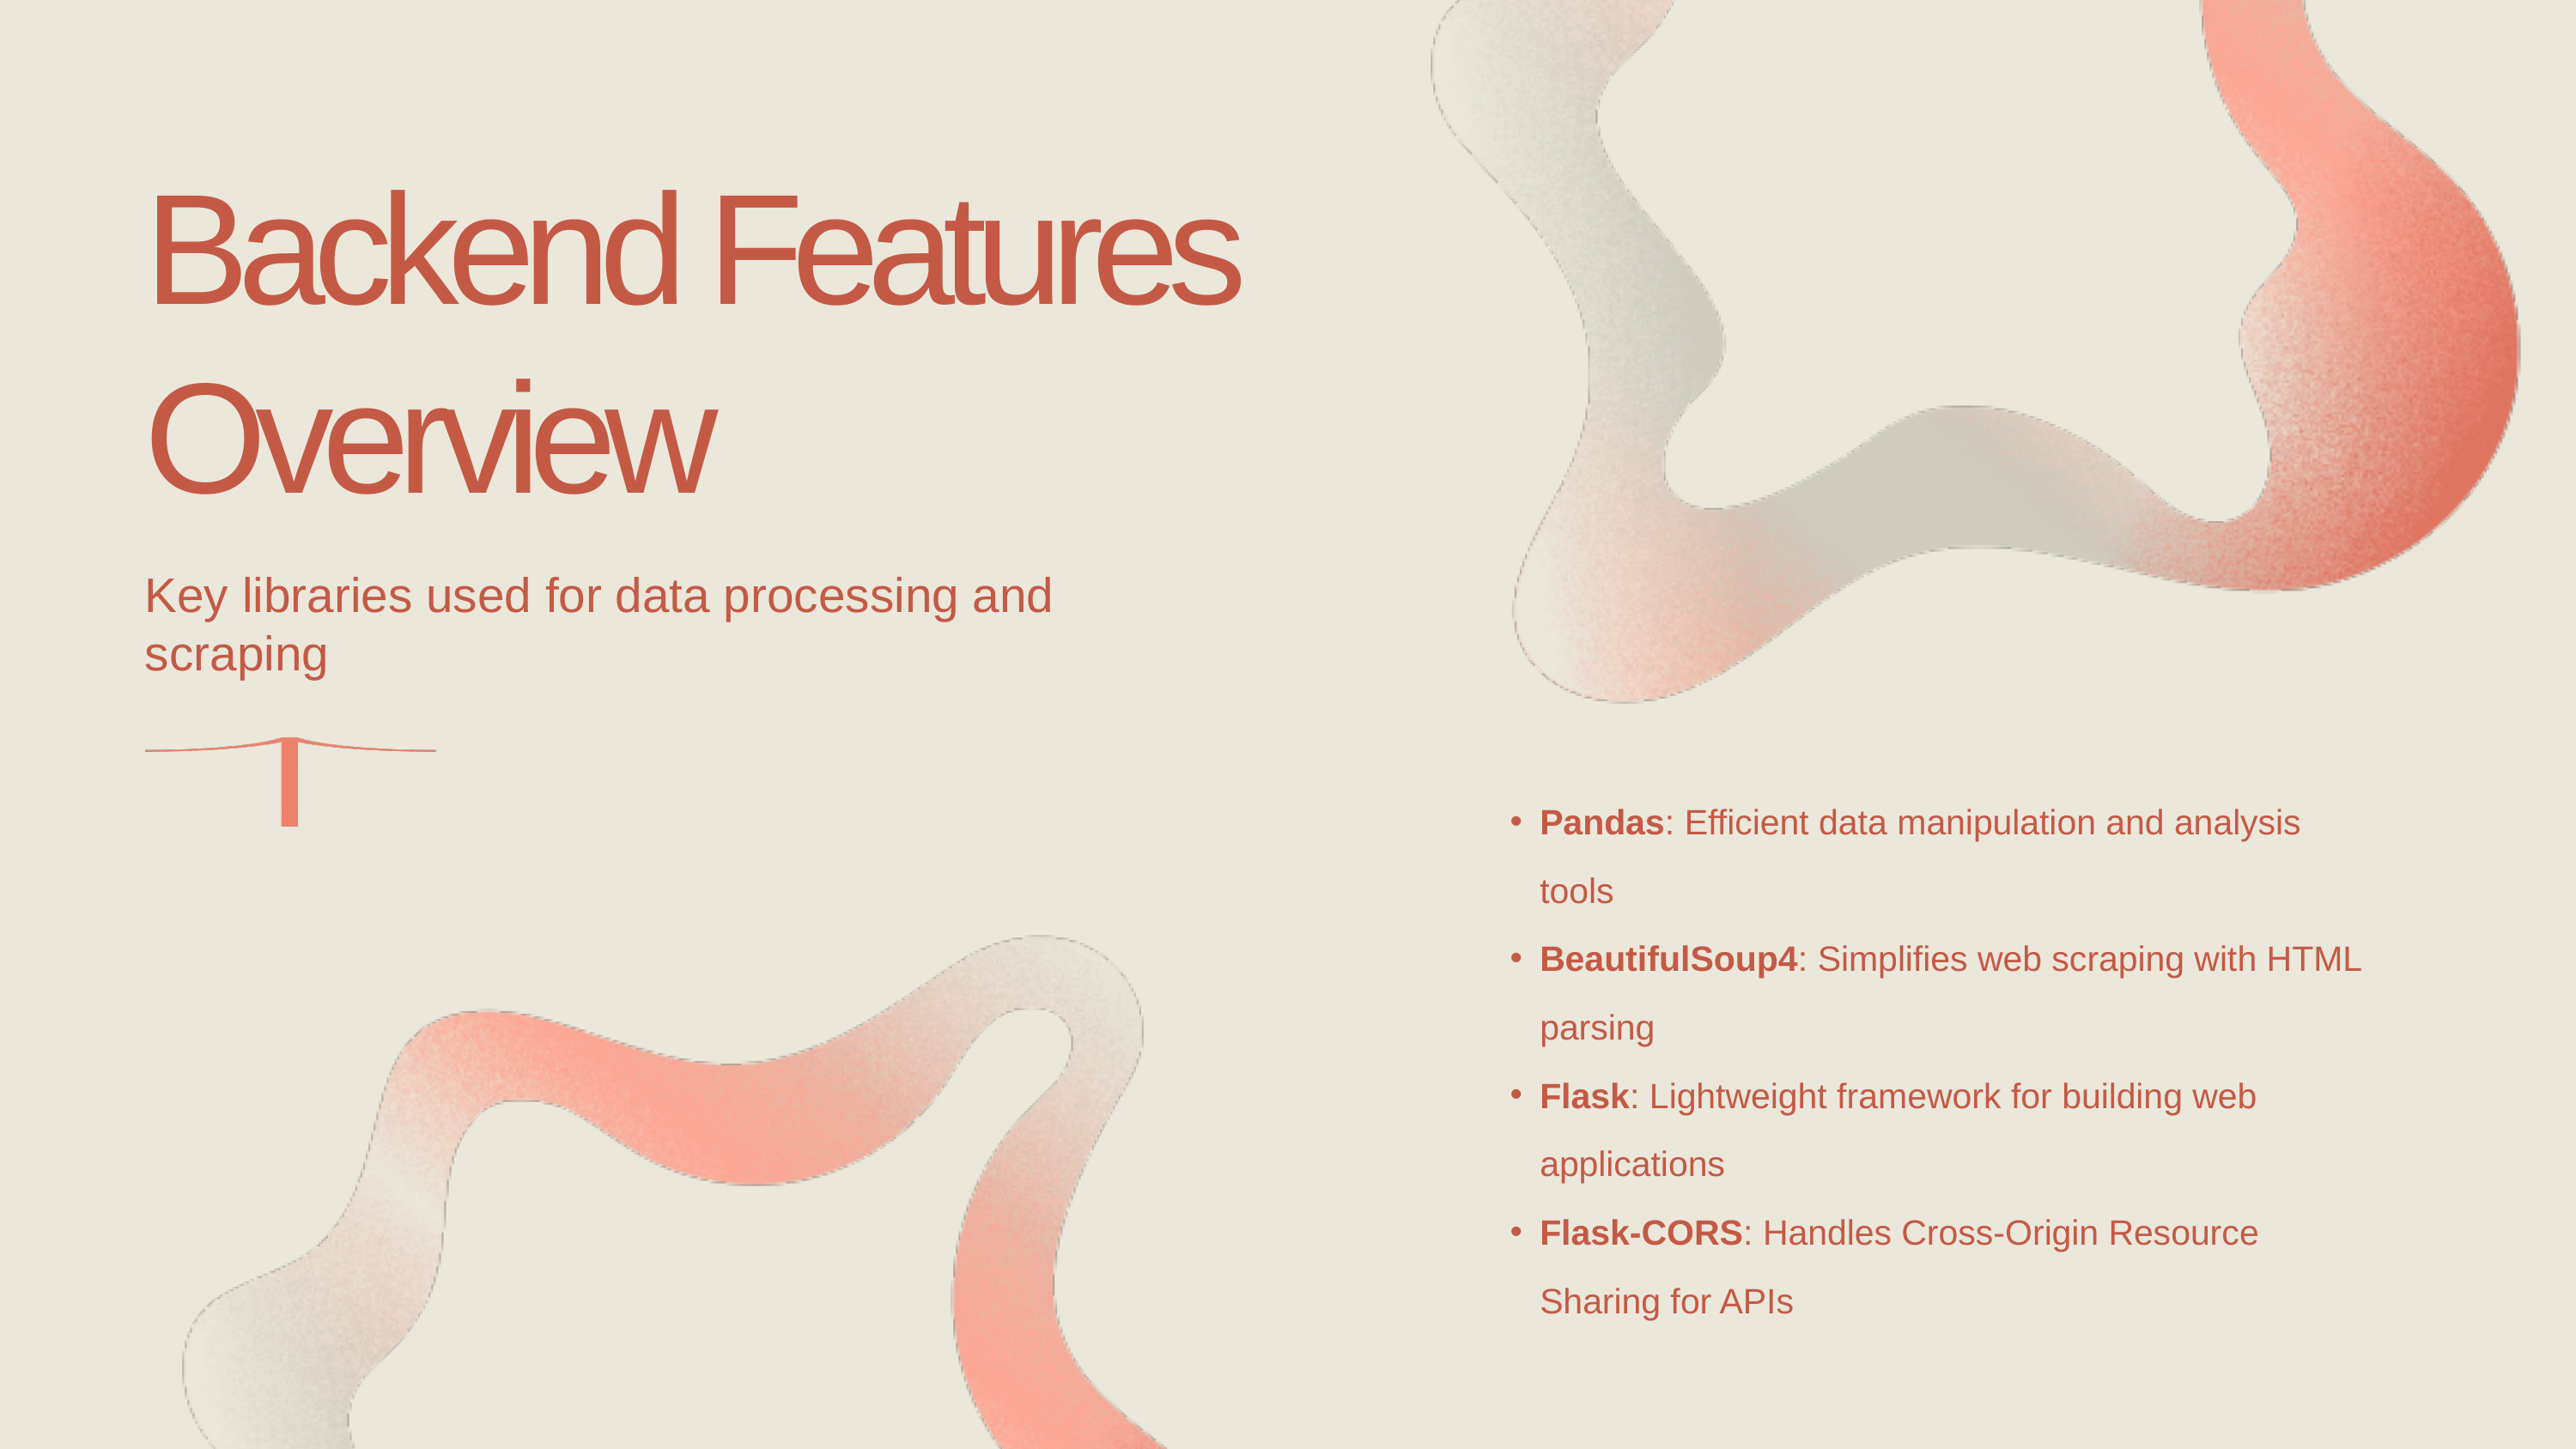

Backend Features Overview
Key libraries used for data processing and scraping

Pandas: Efficient data manipulation and analysis tools
BeautifulSoup4: Simplifies web scraping with HTML parsing
Flask: Lightweight framework for building web applications
Flask-CORS: Handles Cross-Origin Resource Sharing for APIs